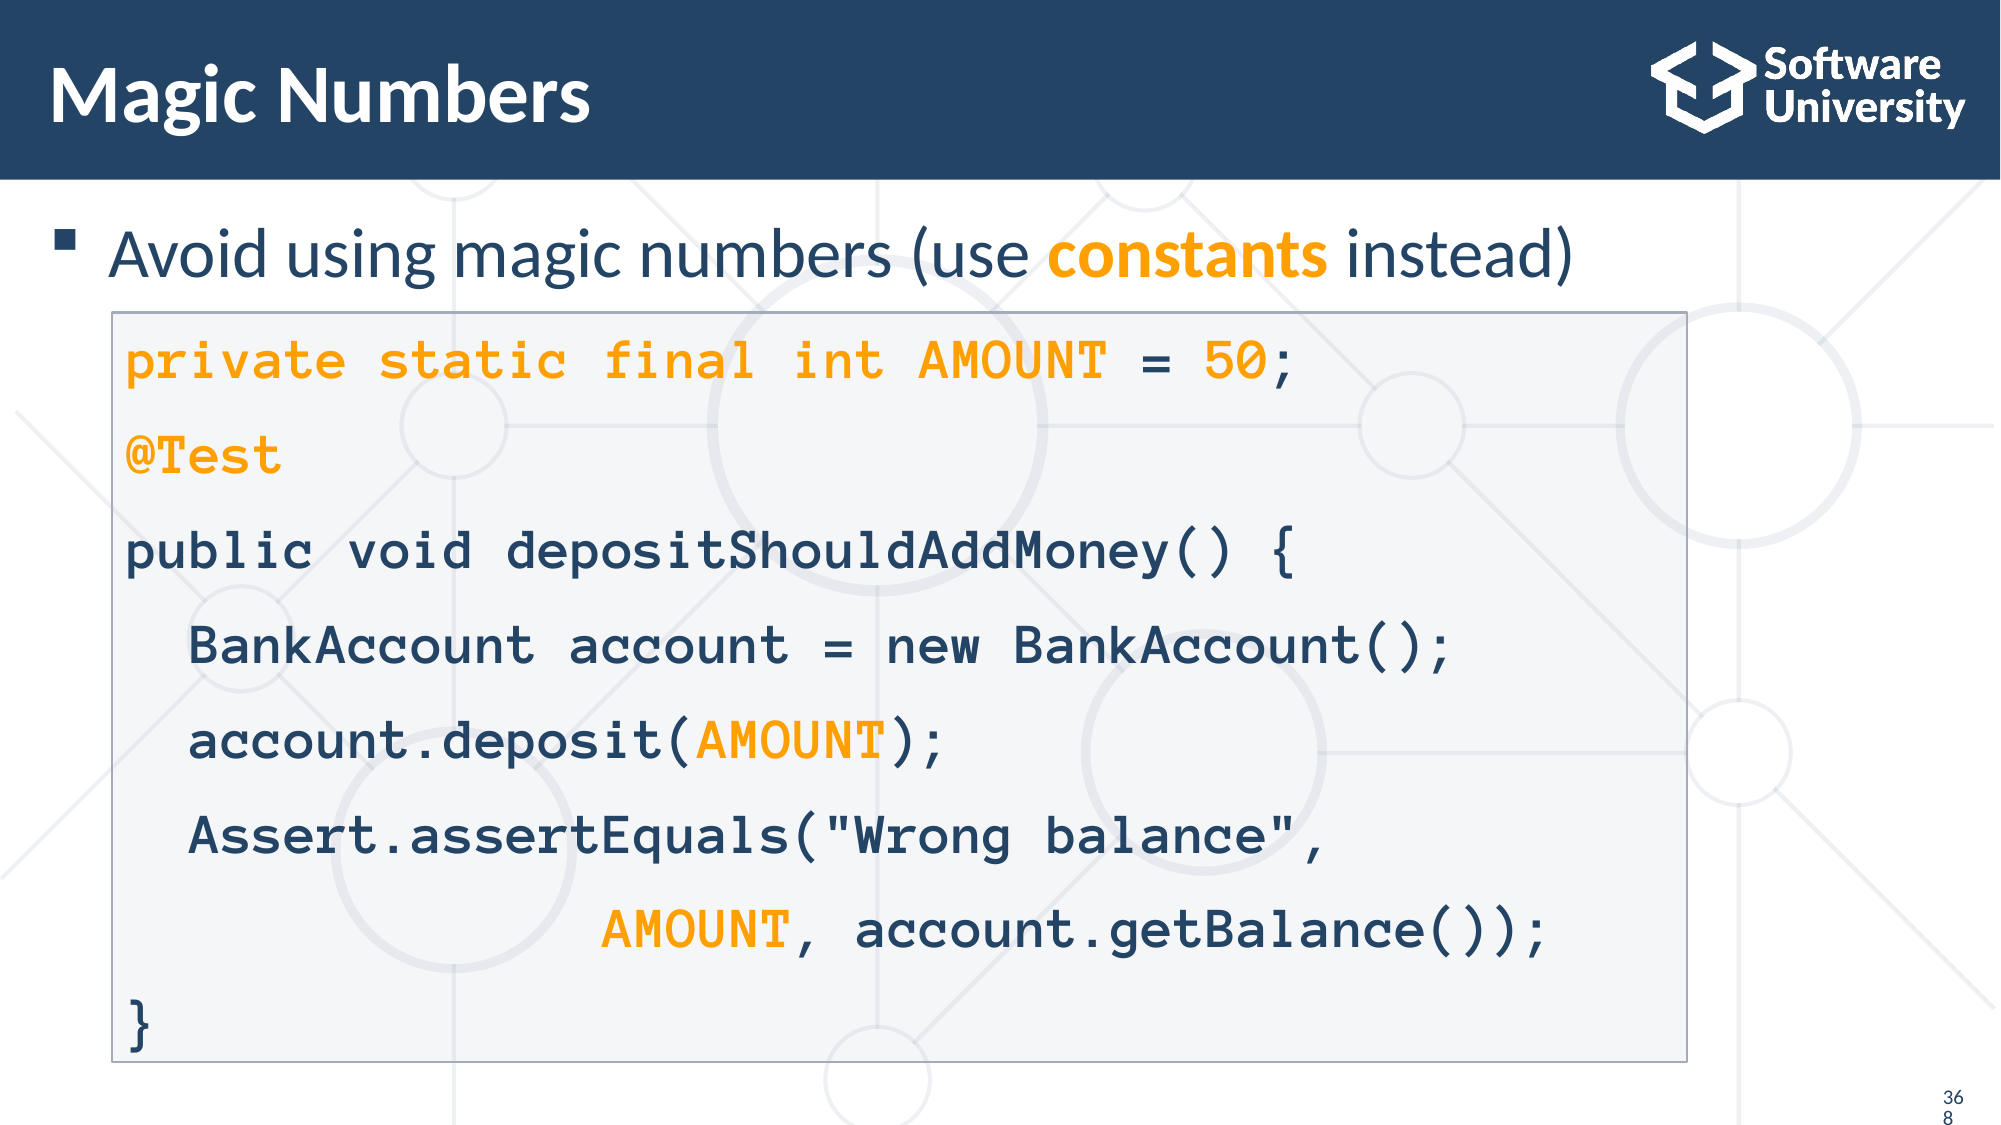

# Magic Numbers
Avoid using magic numbers (use constants instead)
private static final int AMOUNT = 50;
@Test
public void depositShouldAddMoney() {
  BankAccount account = new BankAccount();
  account.deposit(AMOUNT);
  Assert.assertEquals("Wrong balance",
               AMOUNT, account.getBalance());
}
368